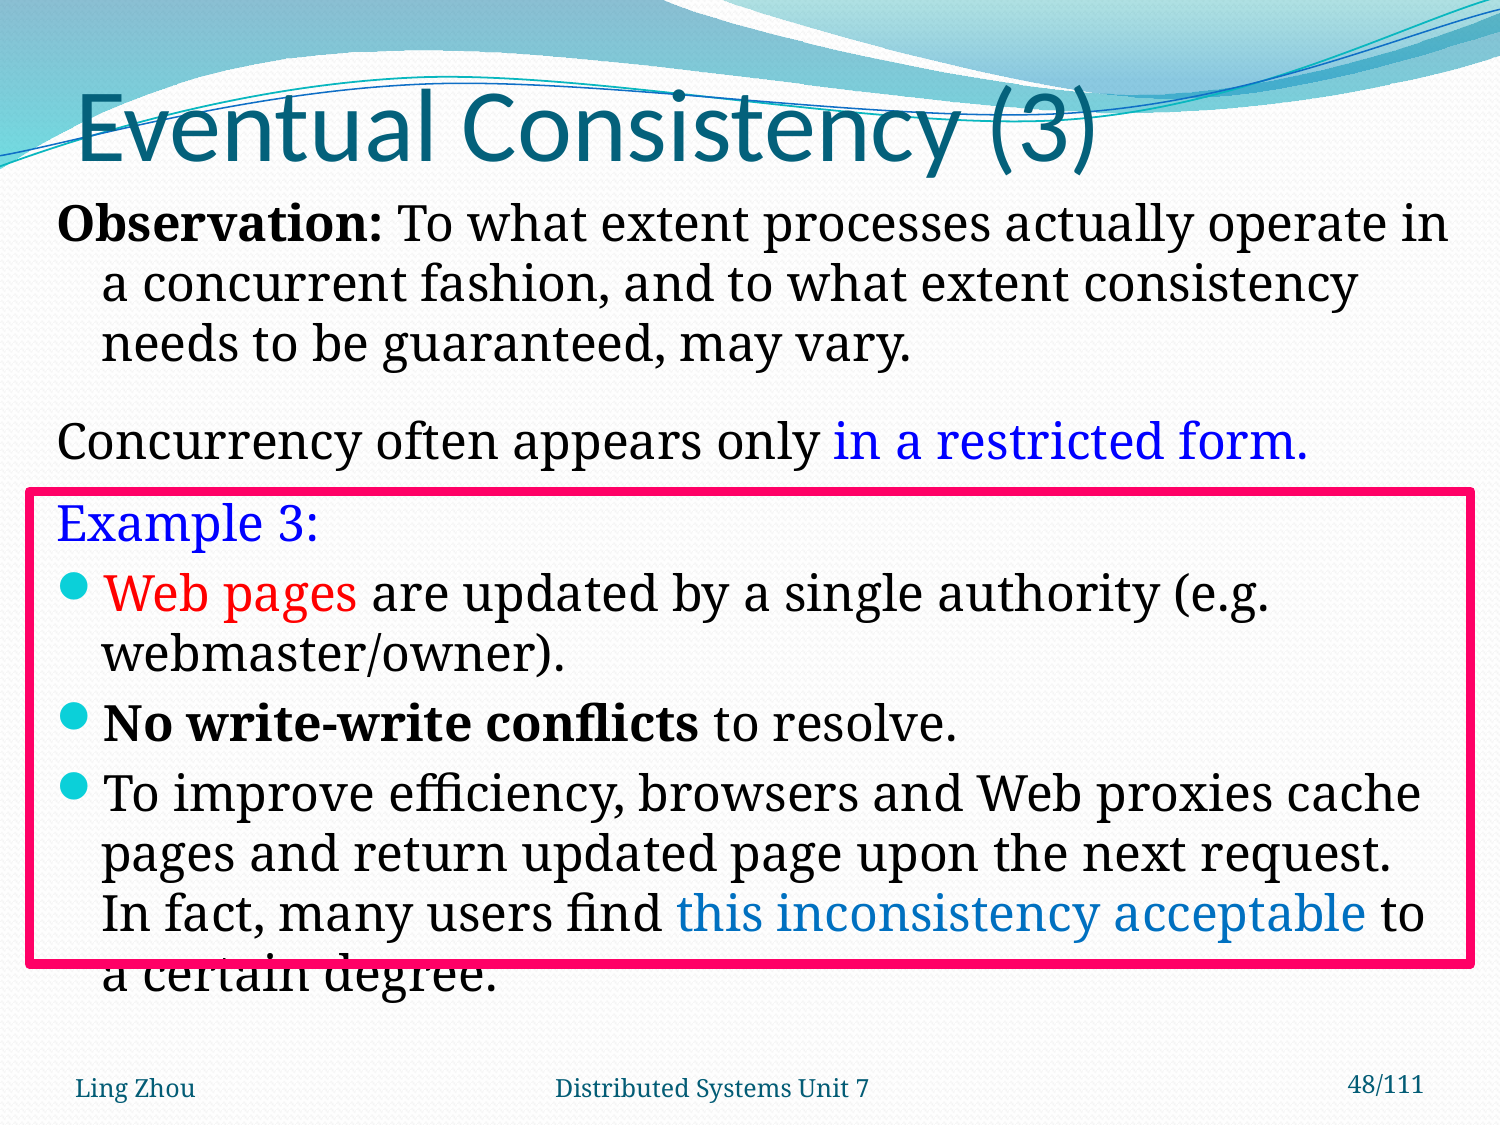

# Eventual Consistency (3)
Observation: To what extent processes actually operate in a concurrent fashion, and to what extent consistency needs to be guaranteed, may vary.
Concurrency often appears only in a restricted form.
Example 3:
Web pages are updated by a single authority (e.g. webmaster/owner).
No write-write conflicts to resolve.
To improve efficiency, browsers and Web proxies cache pages and return updated page upon the next request. In fact, many users find this inconsistency acceptable to a certain degree.

Ling Zhou
Distributed Systems Unit 7
48/111